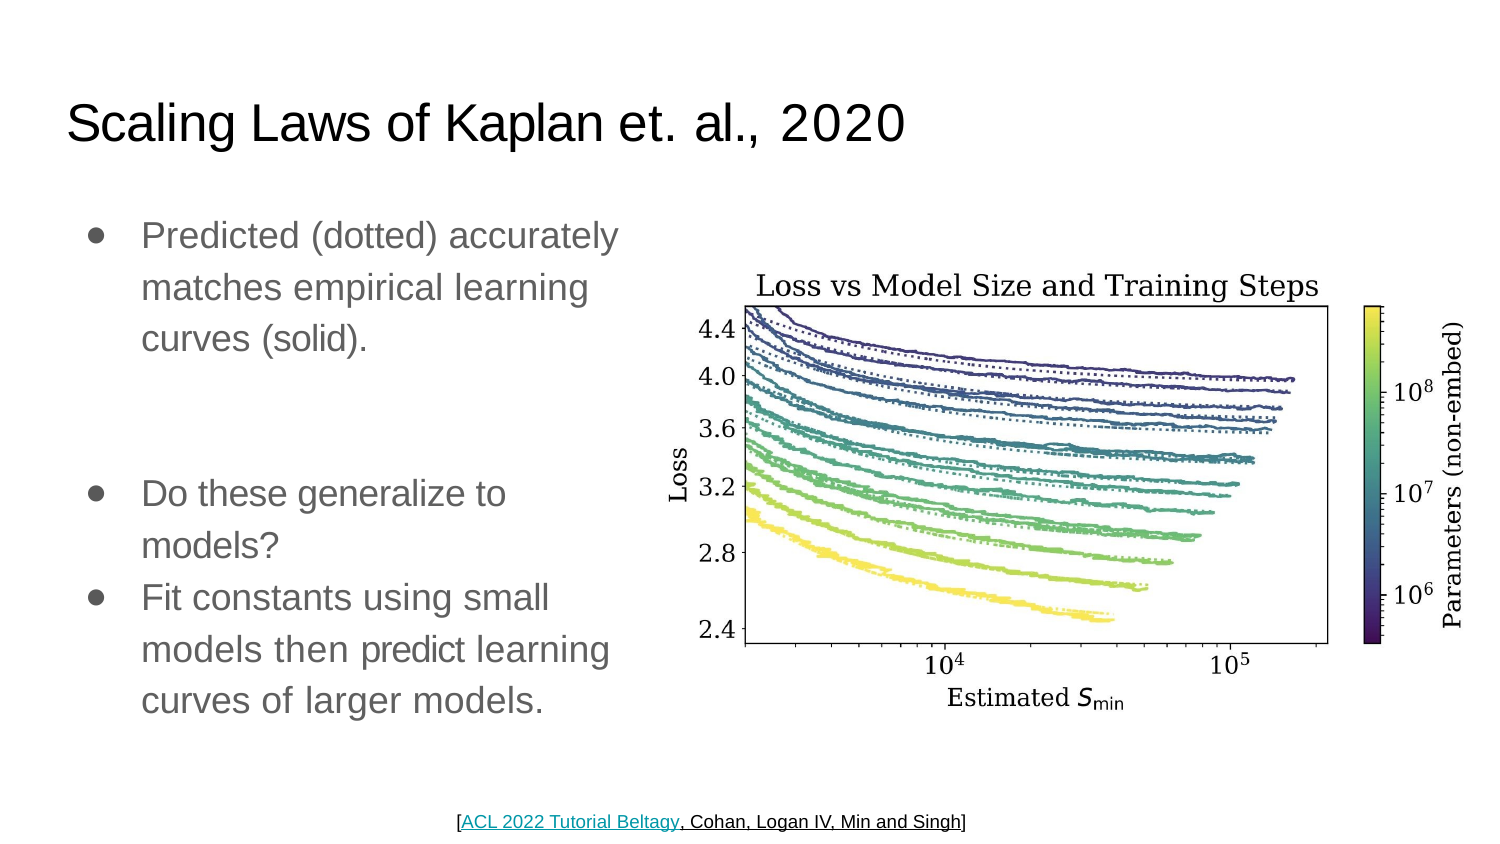

# Scaling Laws of Kaplan et. al., 2020
Predicted (dotted) accurately matches empirical learning  curves (solid).

Do these generalize to models?
Fit constants using small  models then predict learning  curves of larger models.

[ACL 2022 Tutorial Beltagy, Cohan, Logan IV, Min and Singh]